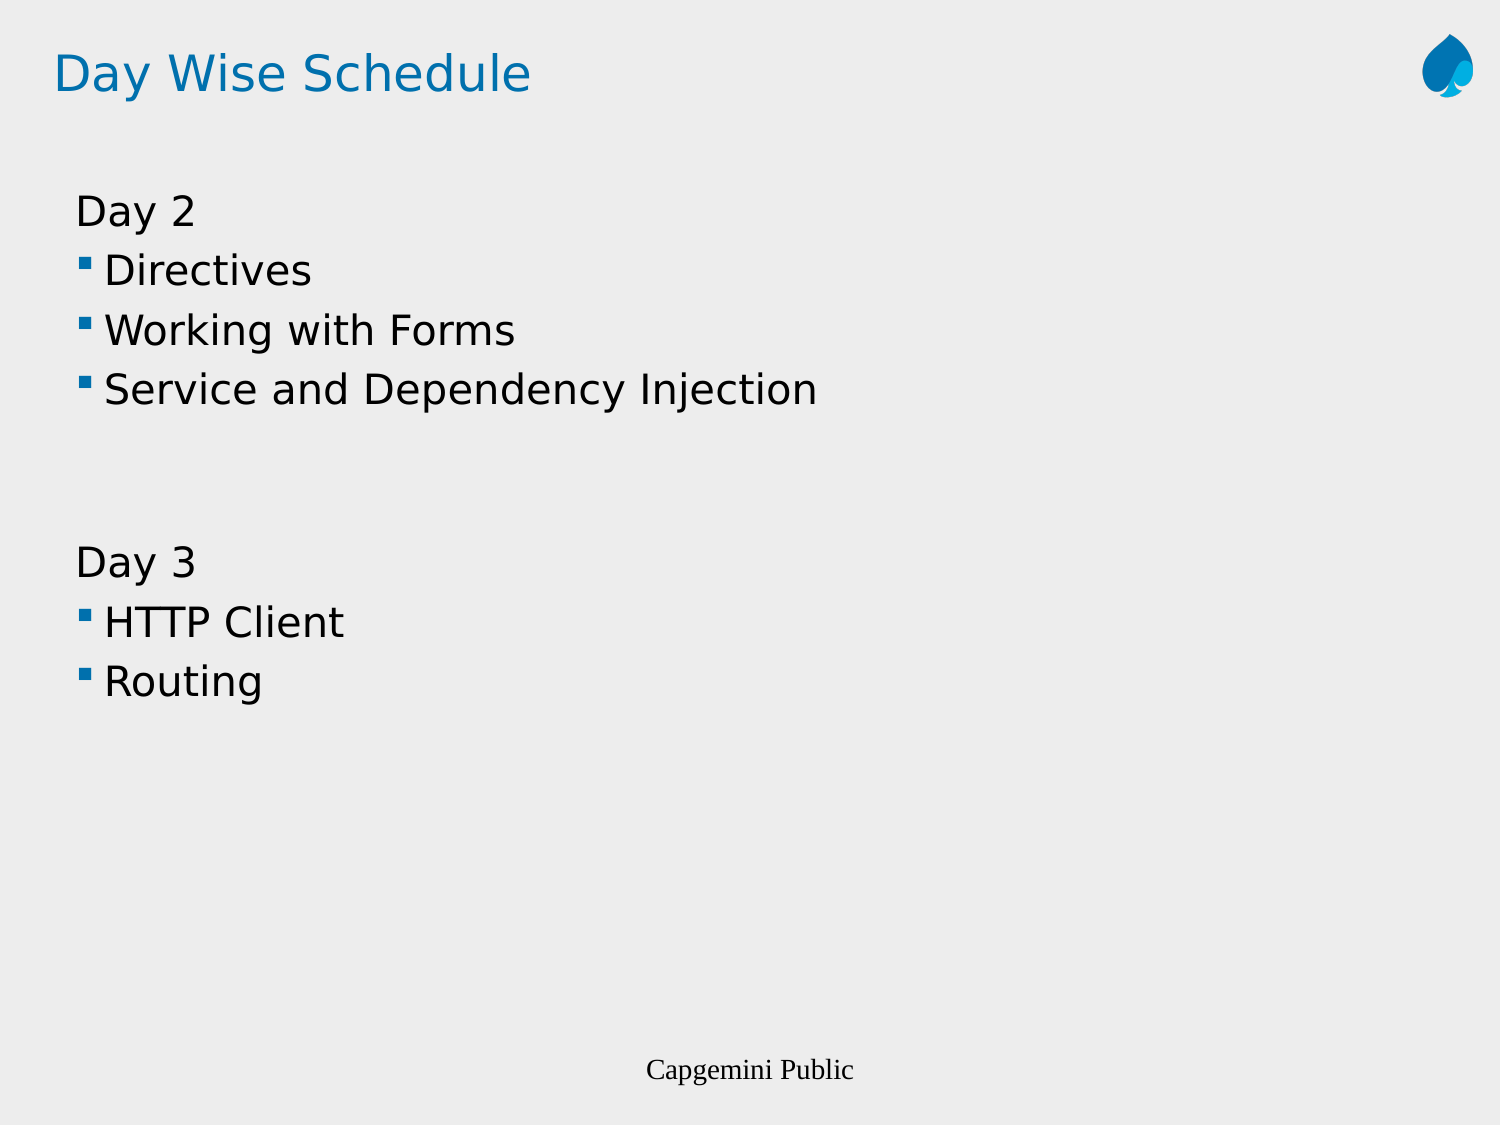

# Day Wise Schedule
Day 2
Directives
Working with Forms
Service and Dependency Injection

Day 3
HTTP Client
Routing

Capgemini Public